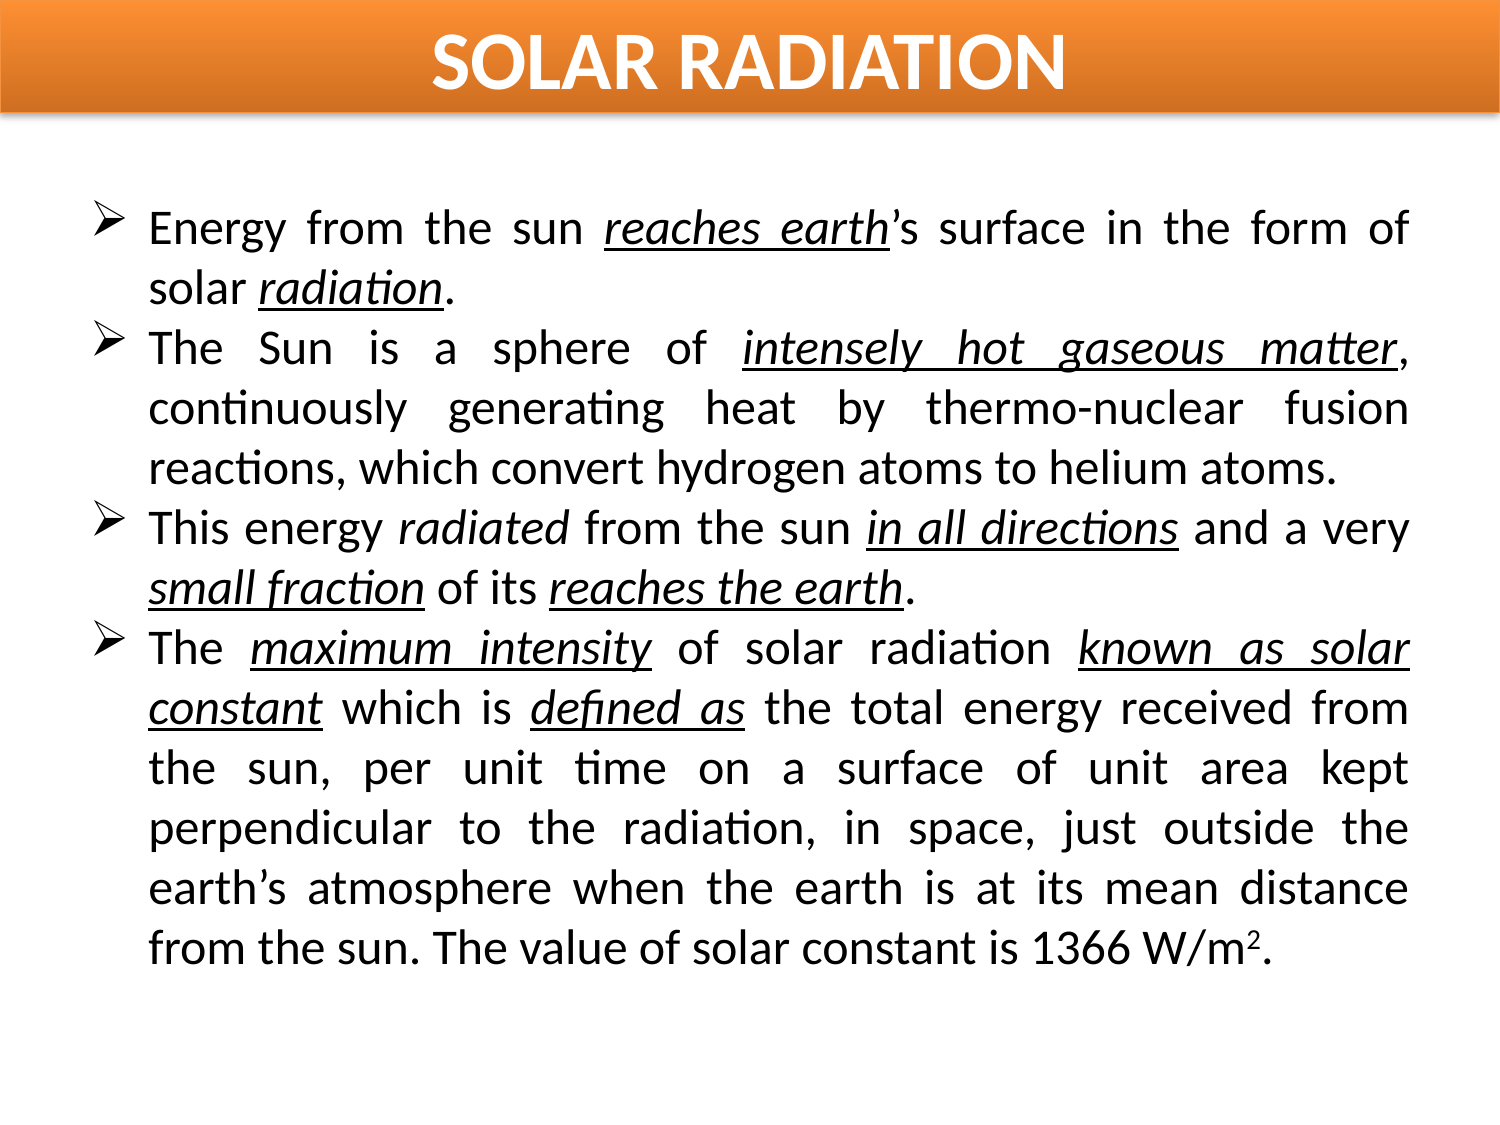

SOLAR RADIATION
Energy from the sun reaches earth’s surface in the form of solar radiation.
The Sun is a sphere of intensely hot gaseous matter, continuously generating heat by thermo-nuclear fusion reactions, which convert hydrogen atoms to helium atoms.
This energy radiated from the sun in all directions and a very small fraction of its reaches the earth.
The maximum intensity of solar radiation known as solar constant which is defined as the total energy received from the sun, per unit time on a surface of unit area kept perpendicular to the radiation, in space, just outside the earth’s atmosphere when the earth is at its mean distance from the sun. The value of solar constant is 1366 W/m2.